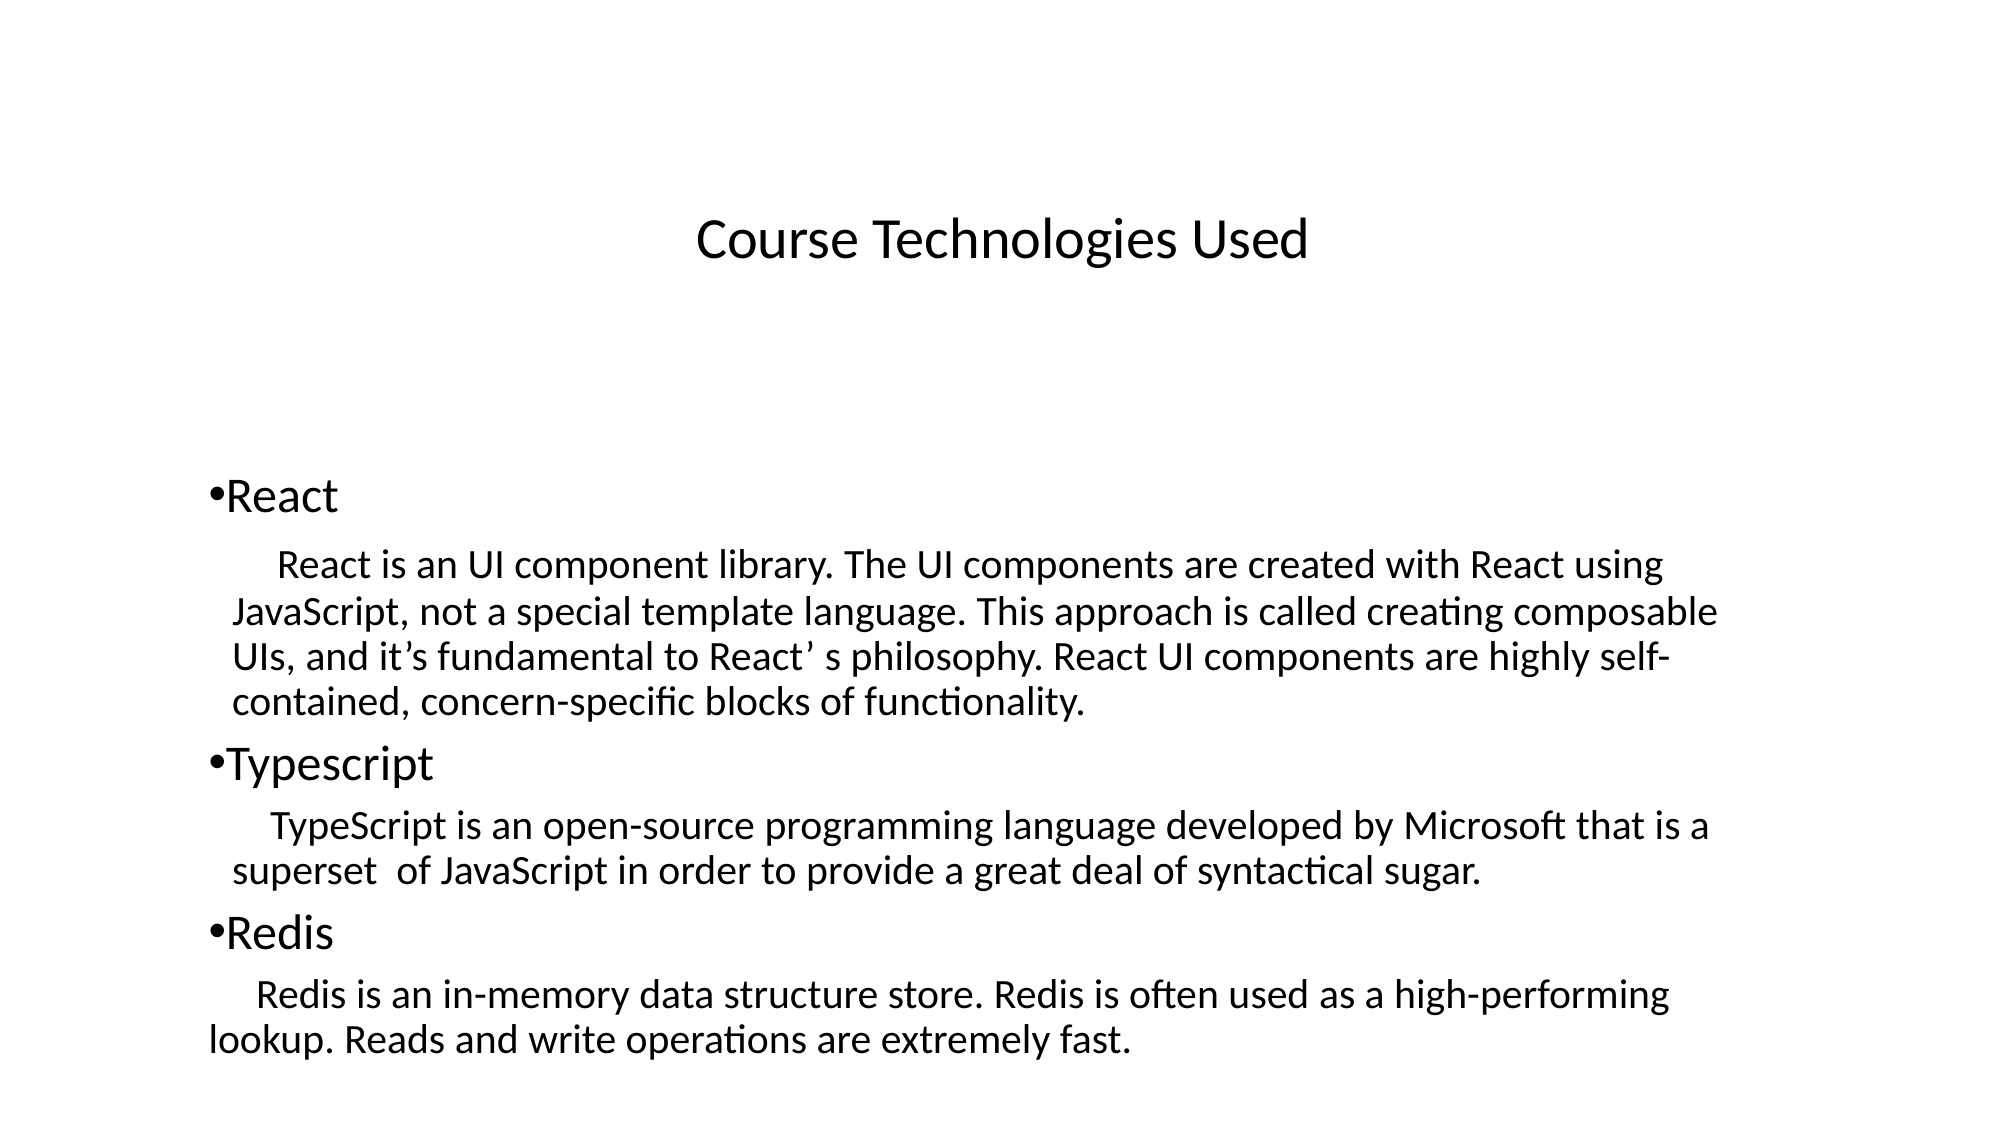

# Course Technologies Used
React
    React is an UI component library. The UI components are created with React using JavaScript, not a special template language. This approach is called creating composable UIs, and it’s fundamental to React’ s philosophy. React UI components are highly self-contained, concern-specific blocks of functionality.
Typescript
    TypeScript is an open-source programming language developed by Microsoft that is a superset  of JavaScript in order to provide a great deal of syntactical sugar.
Redis
     Redis is an in-memory data structure store. Redis is often used as a high-performing lookup. Reads and write operations are extremely fast.